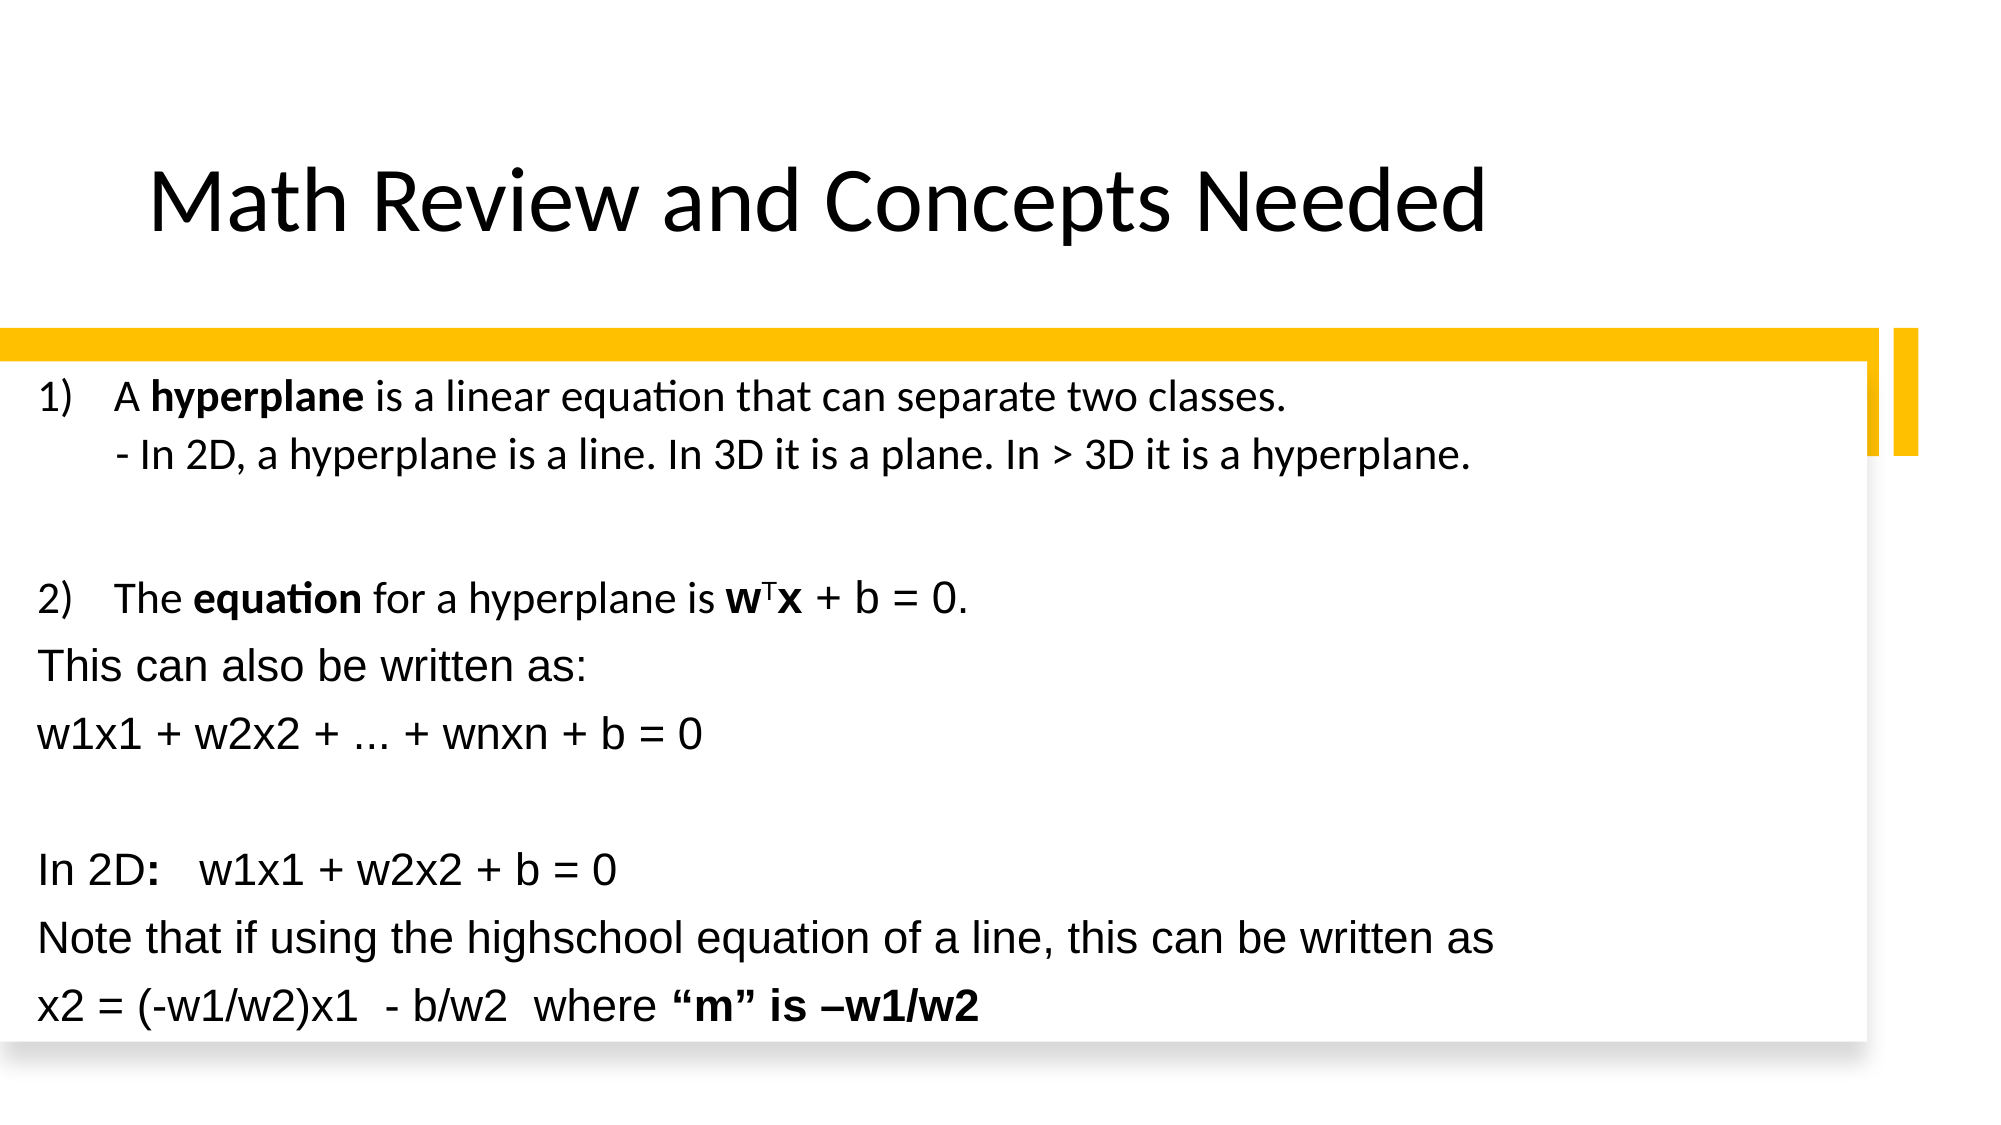

# Math Review and Concepts Needed

A hyperplane is a linear equation that can separate two classes.
 - In 2D, a hyperplane is a line. In 3D it is a plane. In > 3D it is a hyperplane.

The equation for a hyperplane is wTx + b = 0.
This can also be written as:
w1x1 + w2x2 + ... + wnxn + b = 0

In 2D:   w1x1 + w2x2 + b = 0
Note that if using the highschool equation of a line, this can be written as
x2 = (-w1/w2)x1  - b/w2  where “m” is –w1/w2